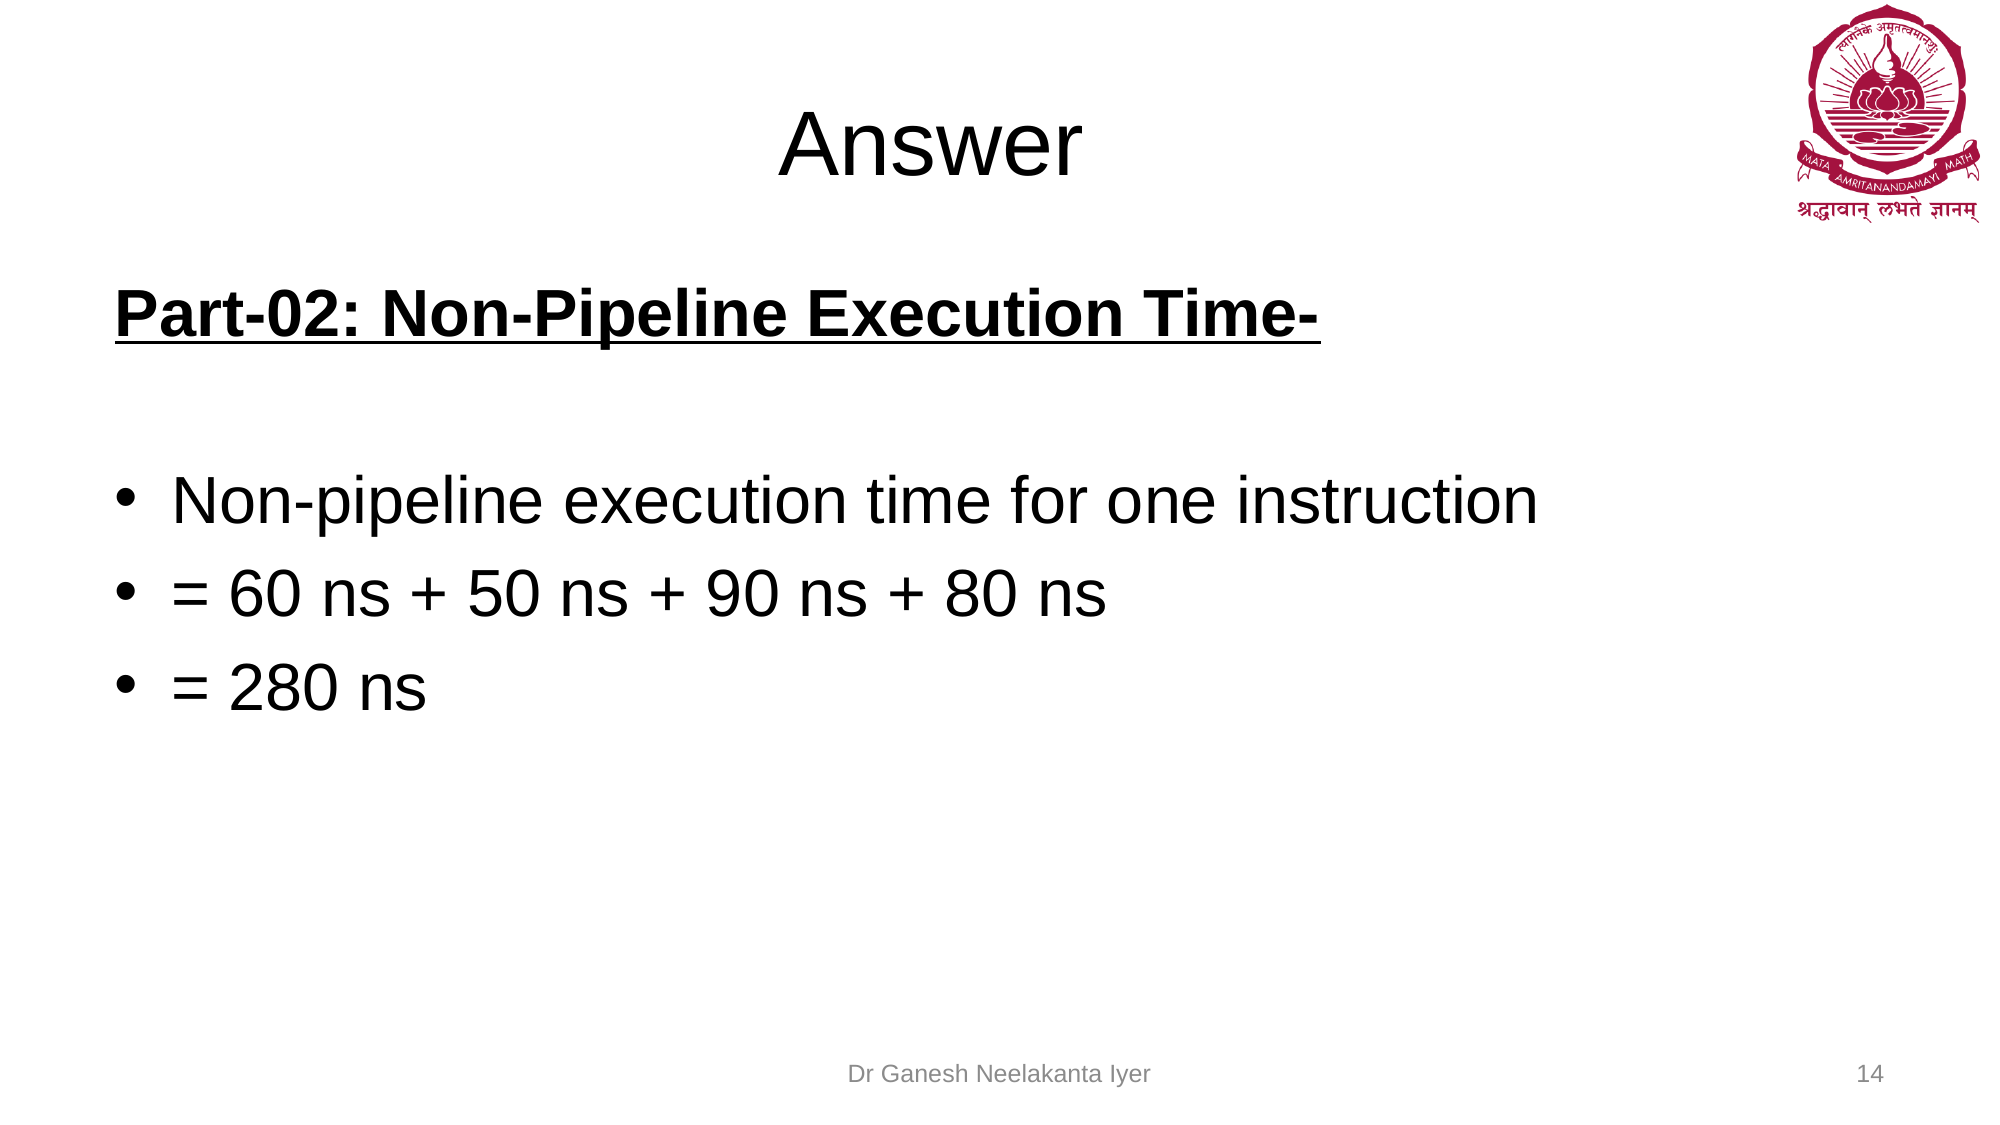

# Answer
Part-02: Non-Pipeline Execution Time-

Non-pipeline execution time for one instruction
= 60 ns + 50 ns + 90 ns + 80 ns
= 280 ns

Dr Ganesh Neelakanta Iyer
14